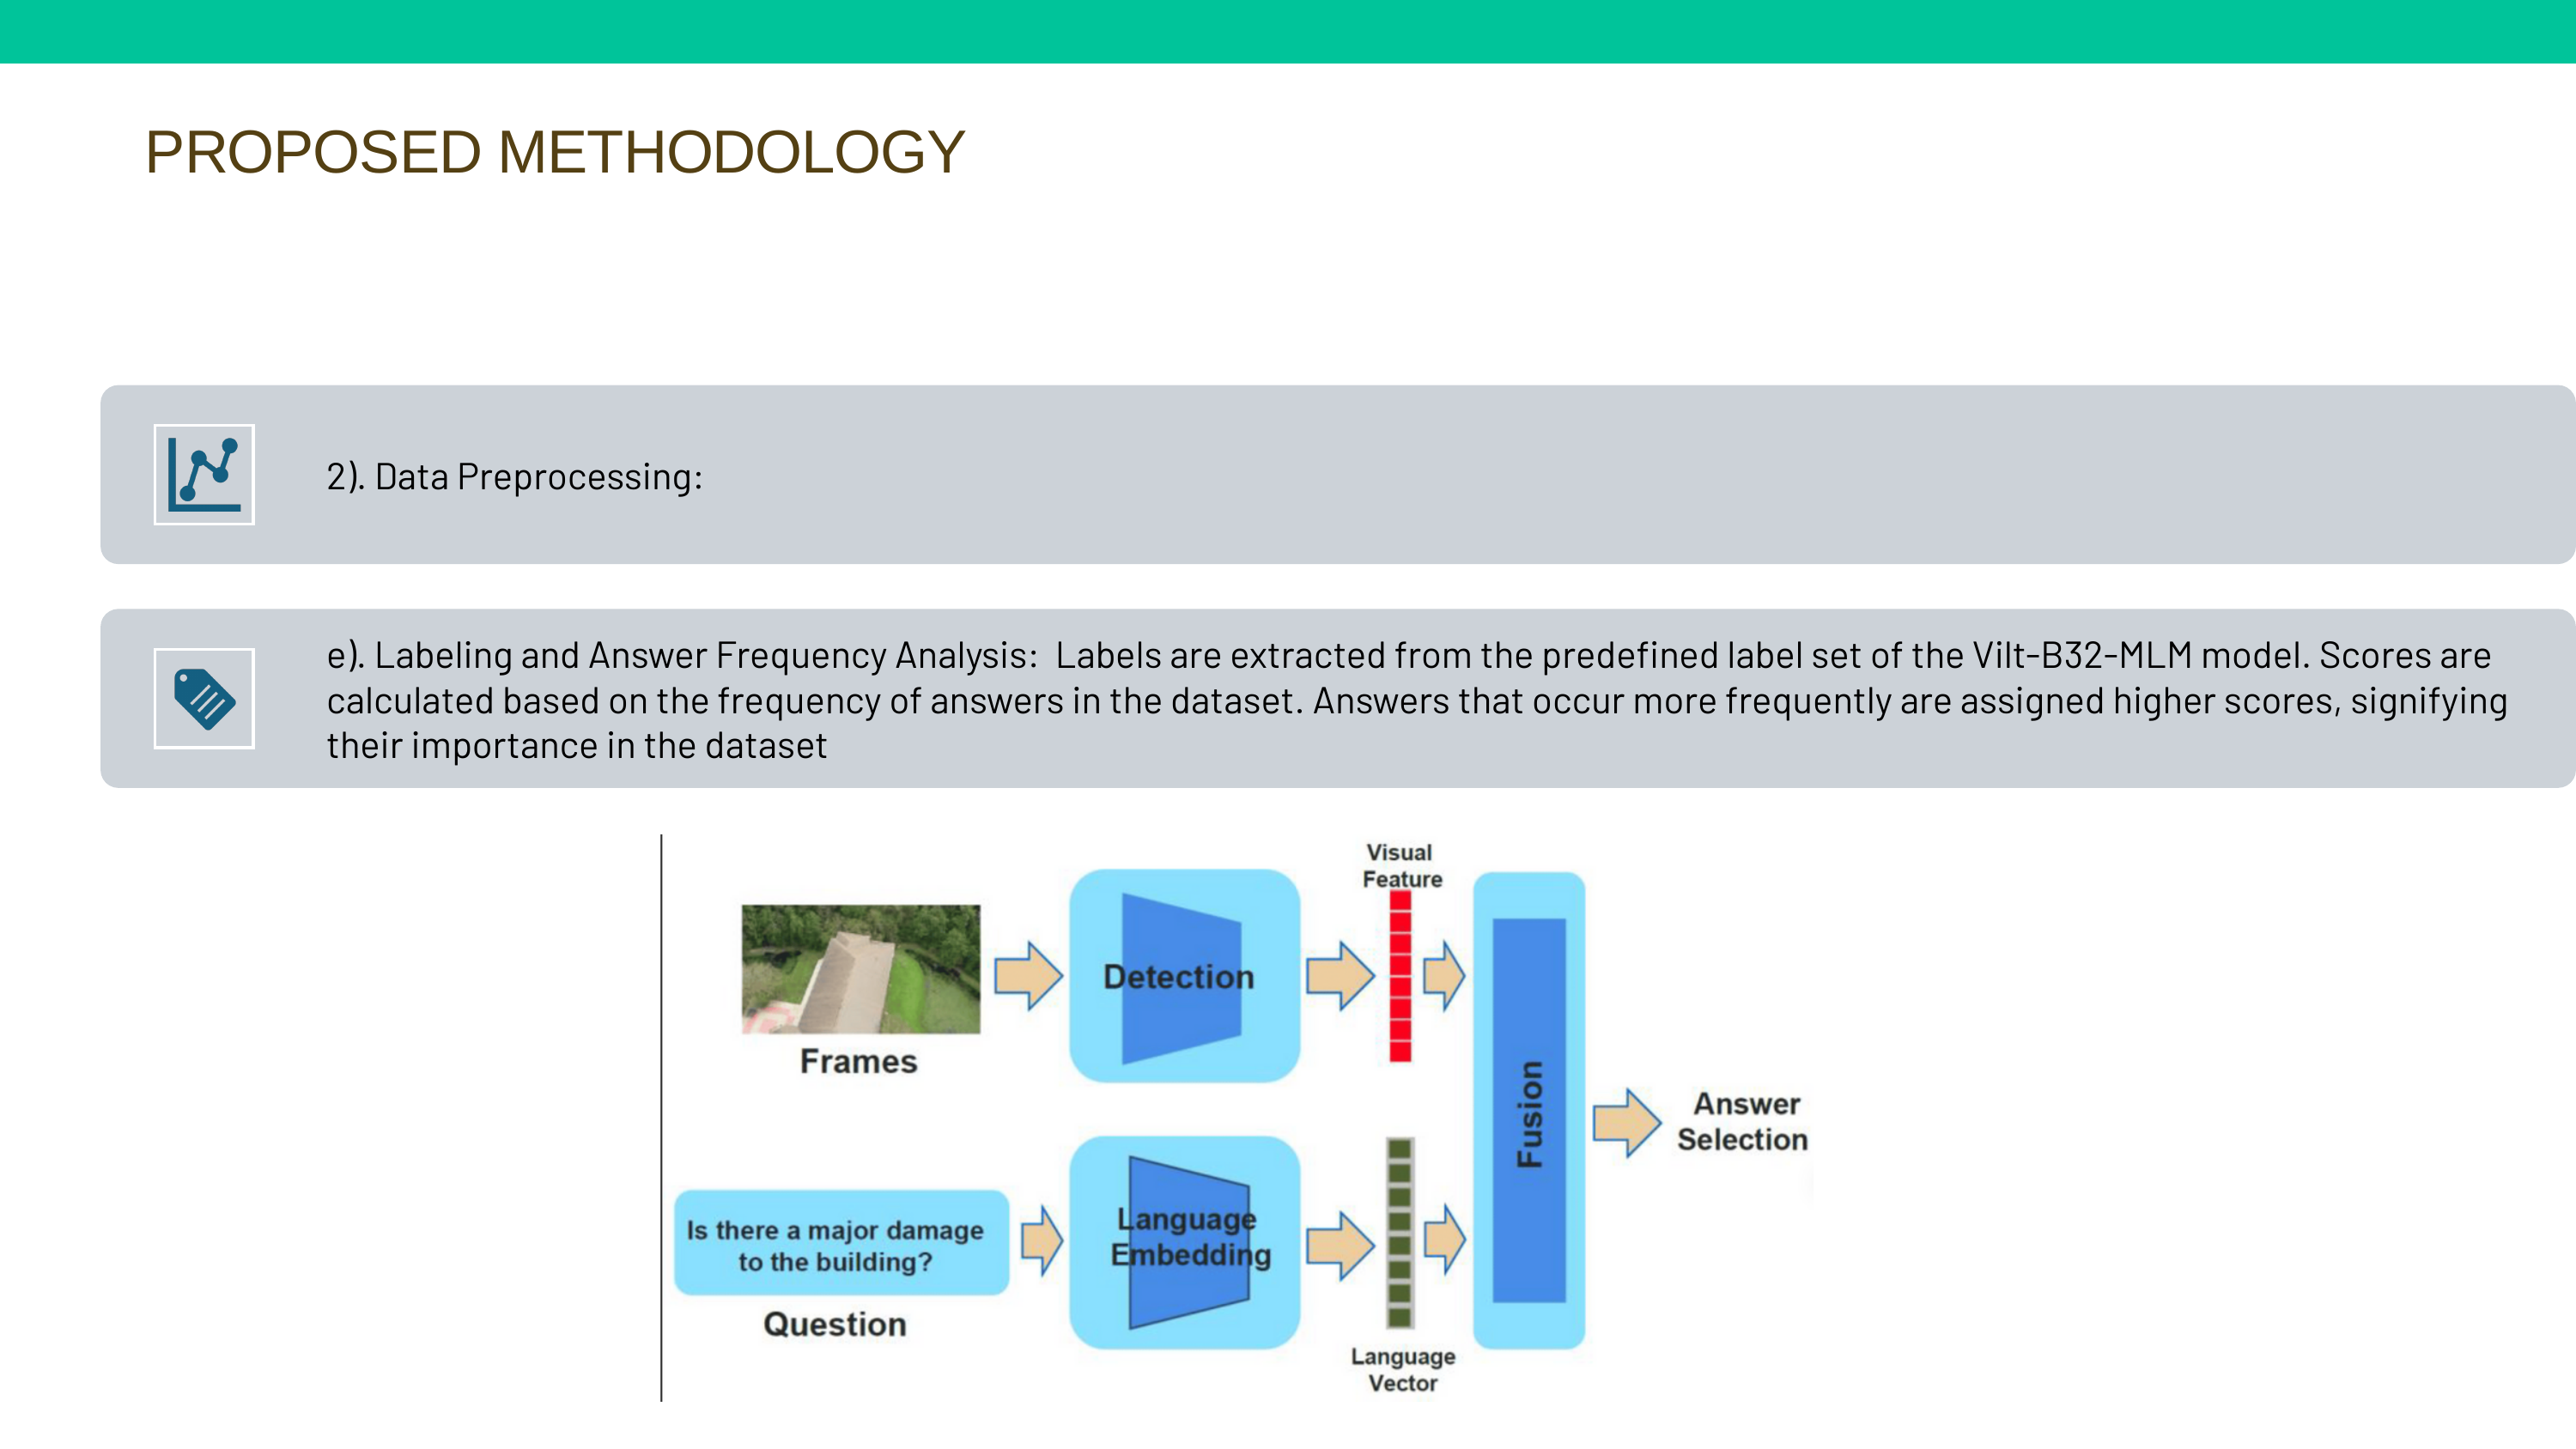

PROPOSED METHODOLOGY
2). Data Preprocessing:
e). Labeling and Answer Frequency Analysis:  Labels are extracted from the predefined label set of the Vilt-B32-MLM model. Scores are calculated based on the frequency of answers in the dataset. Answers that occur more frequently are assigned higher scores, signifying their importance in the dataset